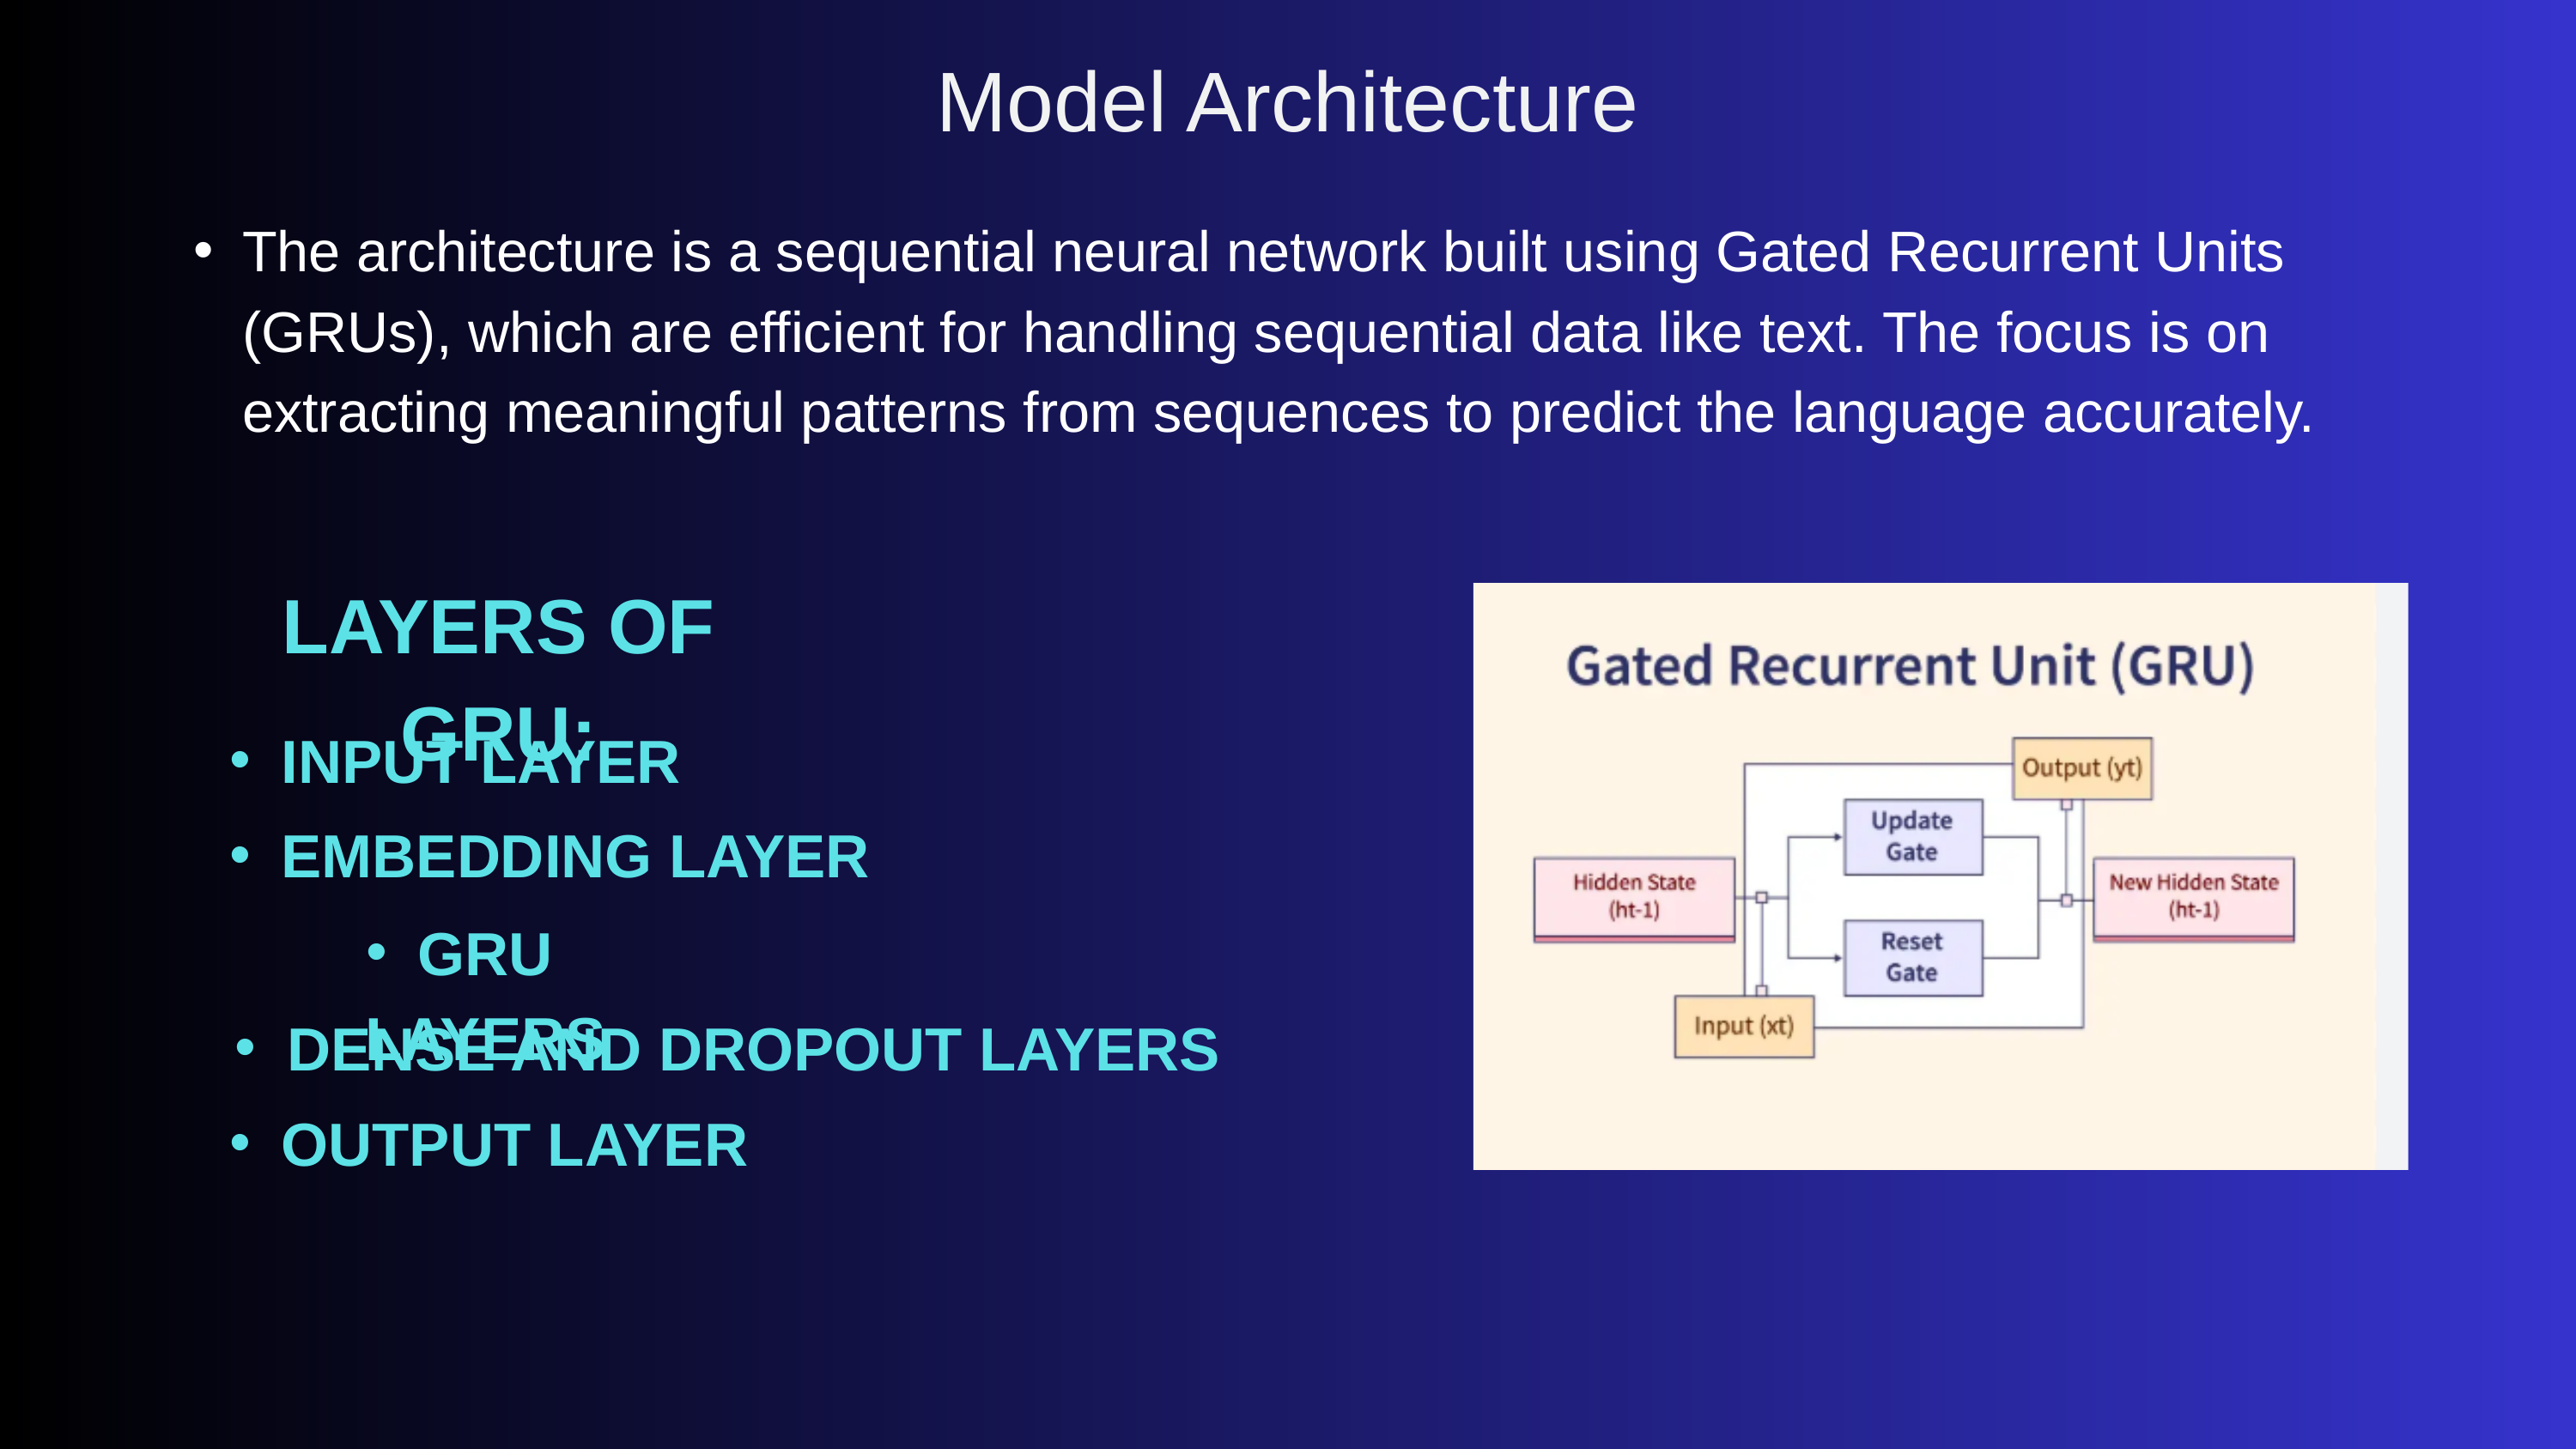

Model Architecture
The architecture is a sequential neural network built using Gated Recurrent Units (GRUs), which are efficient for handling sequential data like text. The focus is on extracting meaningful patterns from sequences to predict the language accurately.
LAYERS OF GRU:

INPUT LAYER
EMBEDDING LAYER
GRU LAYERS
DENSE AND DROPOUT LAYERS
OUTPUT LAYER